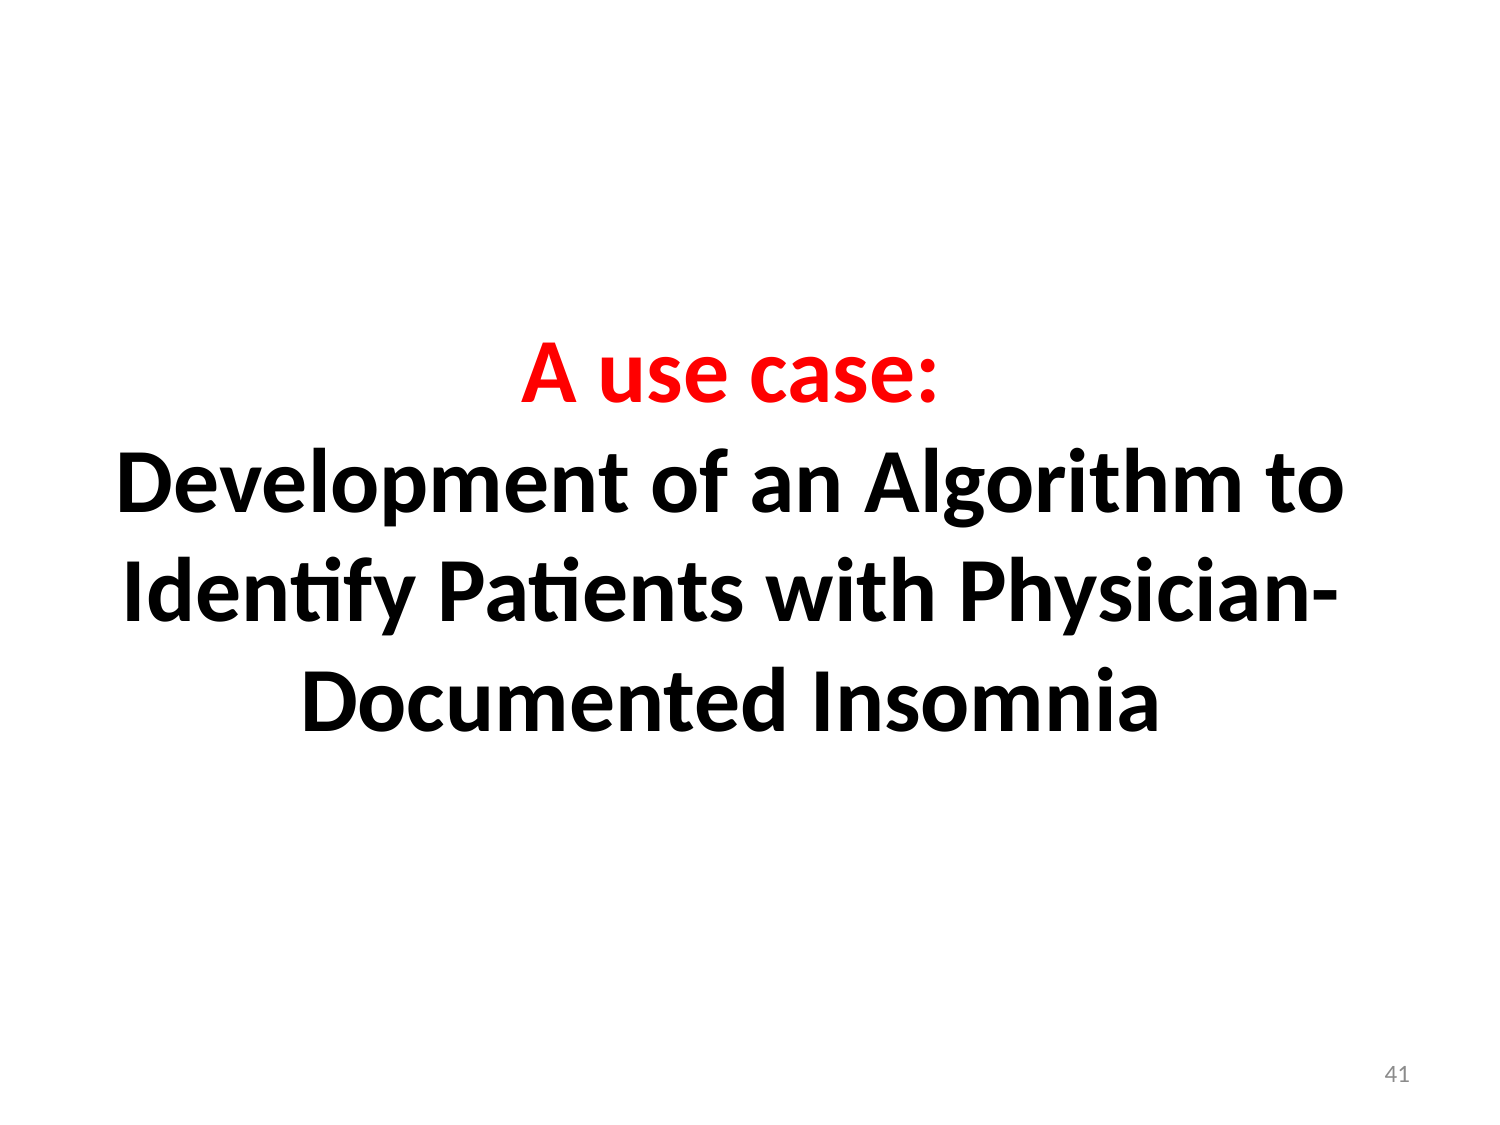

A use case:
Development of an Algorithm to Identify Patients with Physician-Documented Insomnia
41